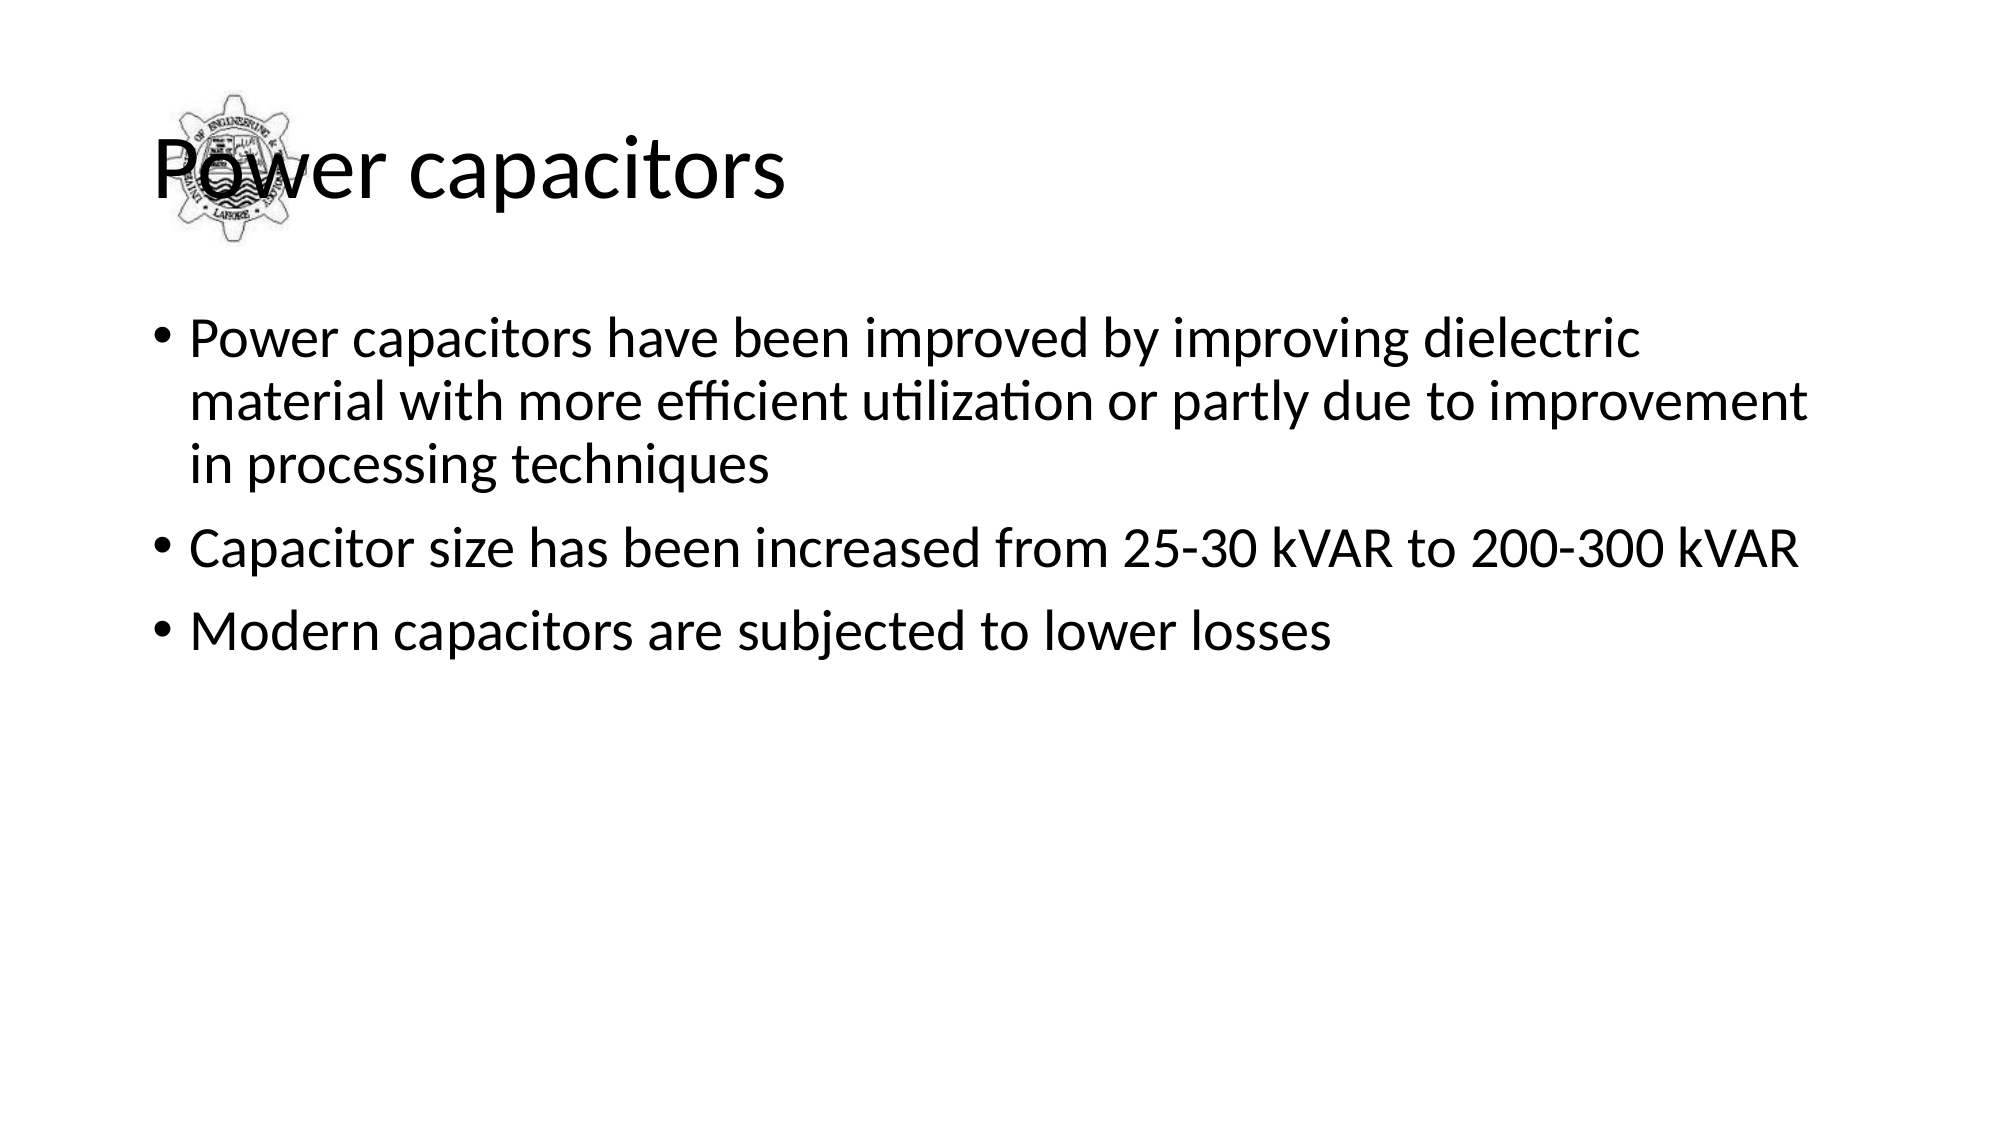

# Power capacitors
Power capacitors have been improved by improving dielectric material with more efficient utilization or partly due to improvement in processing techniques
Capacitor size has been increased from 25-30 kVAR to 200-300 kVAR
Modern capacitors are subjected to lower losses